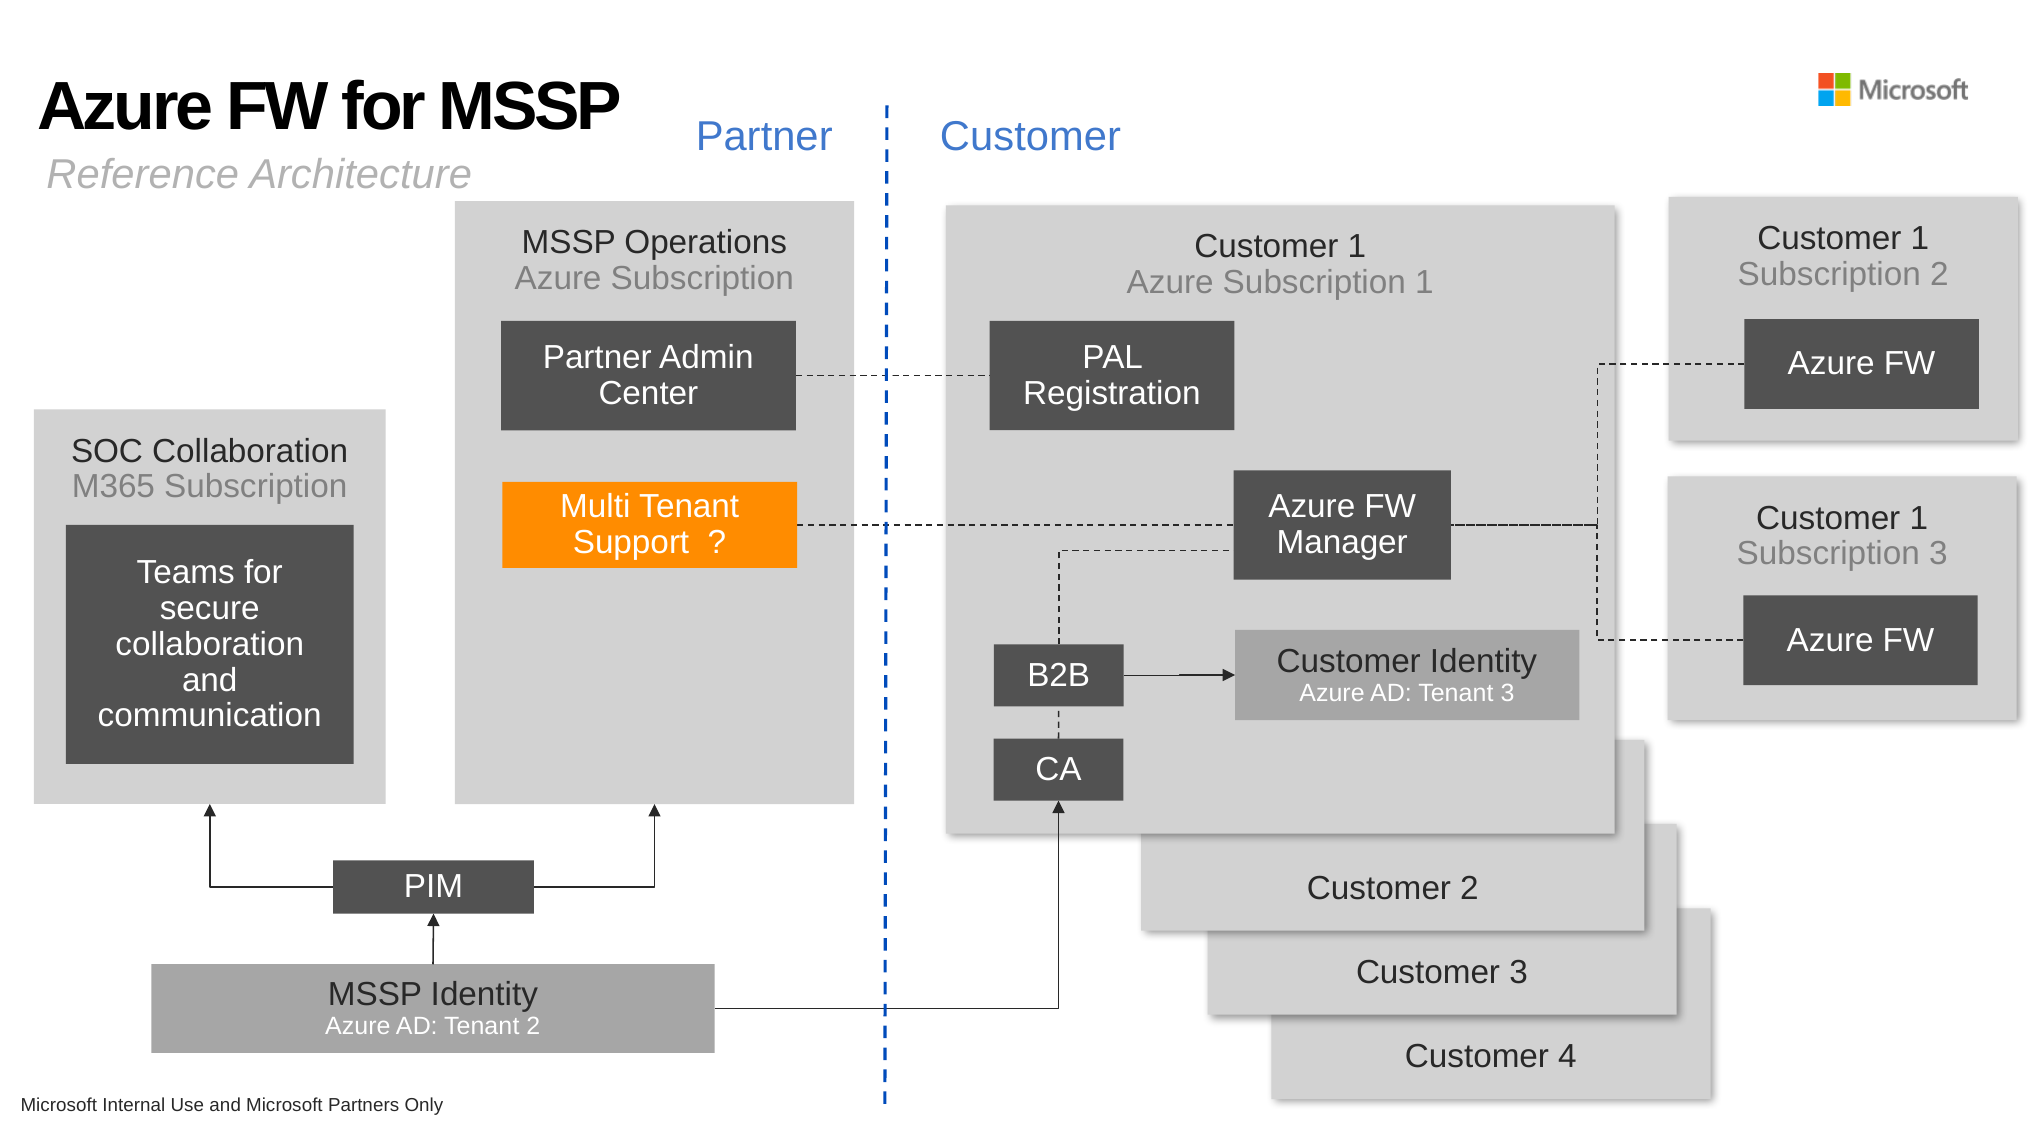

# Azure FW for MSSP
Customer
Partner
Reference Architecture
Customer 1
Subscription 2
MSSP Operations
Azure Subscription
Customer 1
Azure Subscription 1
Azure FW
PAL Registration
Partner Admin Center
SOC Collaboration
M365 Subscription
Azure FW Manager
Customer 1
Subscription 3
Multi Tenant Support  ?
Teams for secure collaboration and communication
Azure FW
Customer Identity
Azure AD: Tenant 3
B2B
CA
Customer 2
Customer 3
PIM
Customer 4
MSSP Identity
Azure AD: Tenant 2